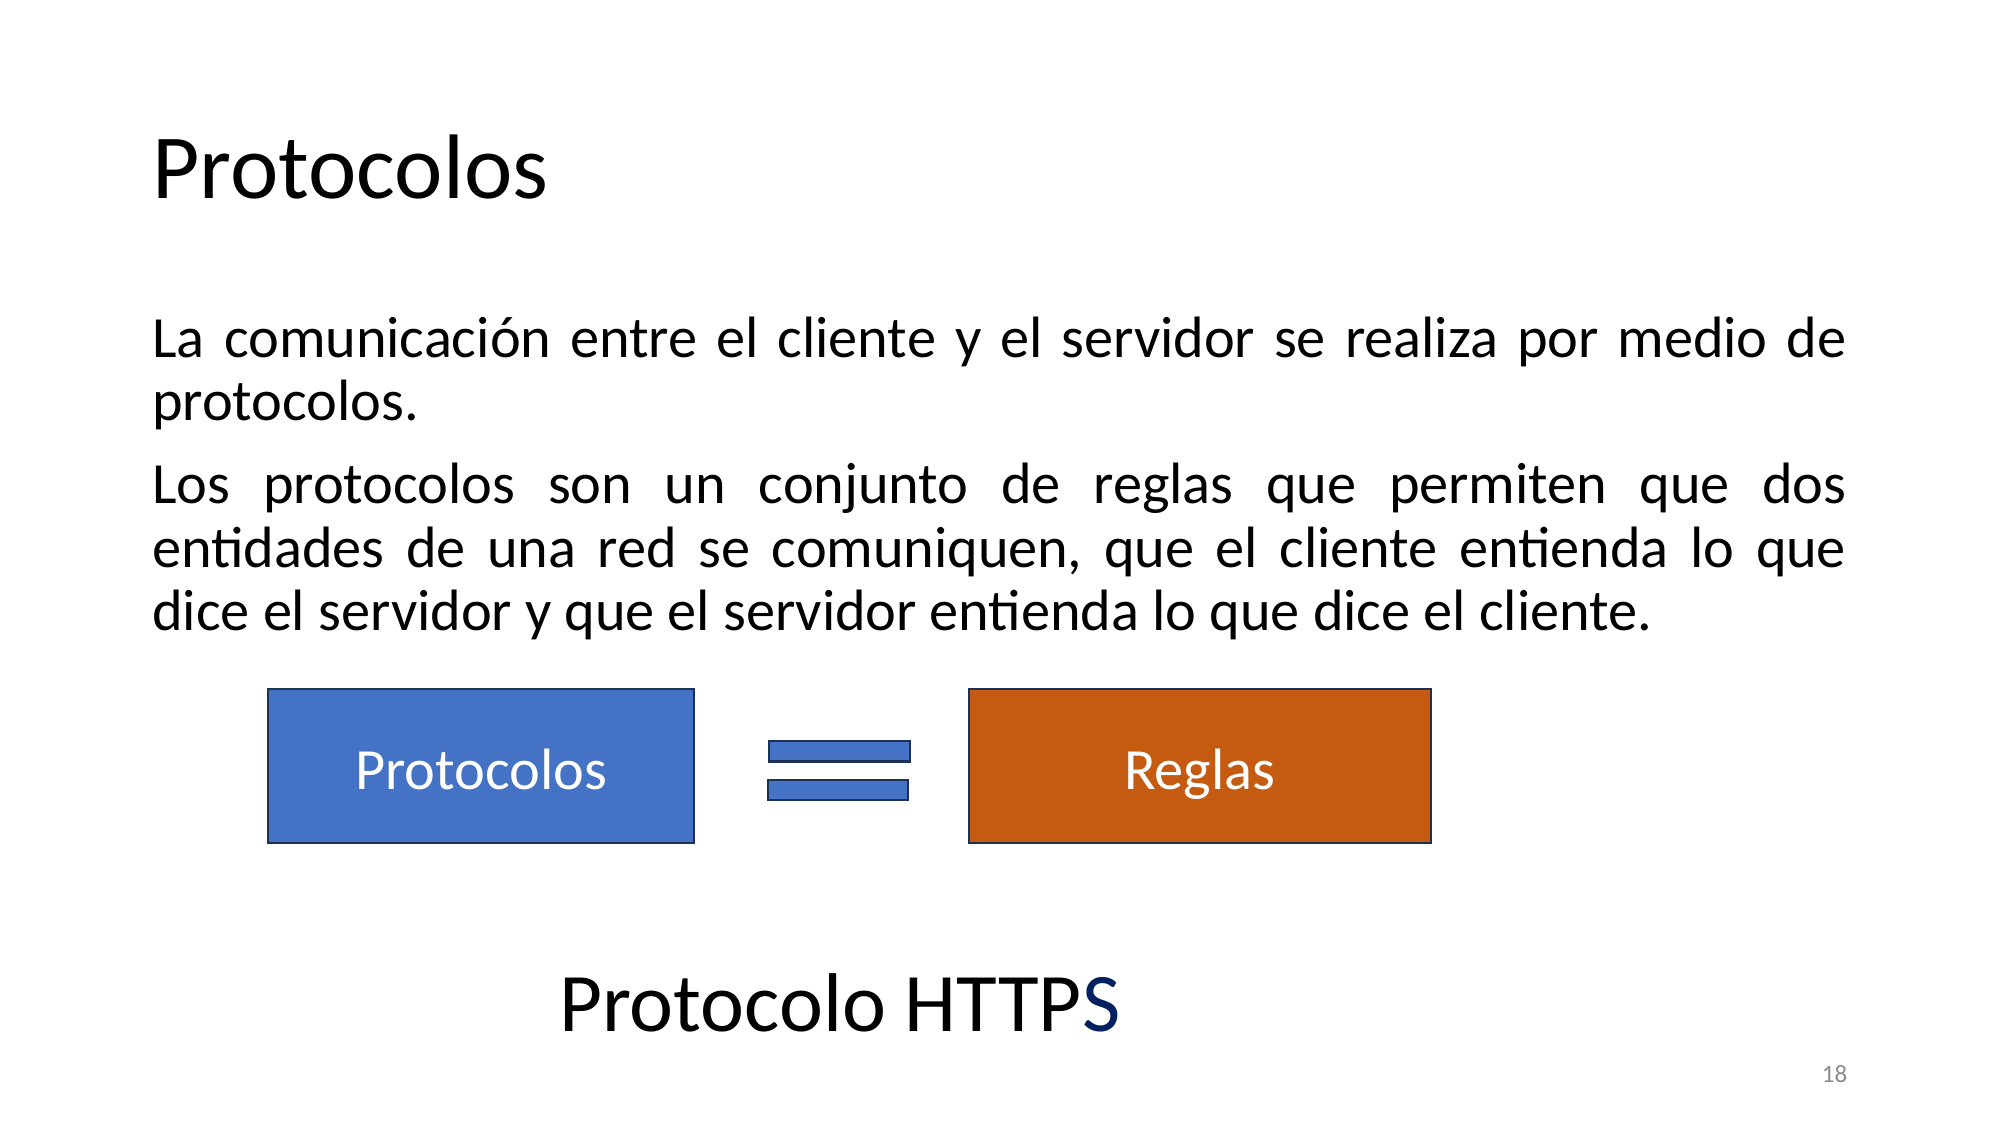

# Protocolos
La comunicación entre el cliente y el servidor se realiza por medio de protocolos.
Los protocolos son un conjunto de reglas que permiten que dos entidades de una red se comuniquen, que el cliente entienda lo que dice el servidor y que el servidor entienda lo que dice el cliente.
Protocolos
Reglas

Protocolo HTTPS
18